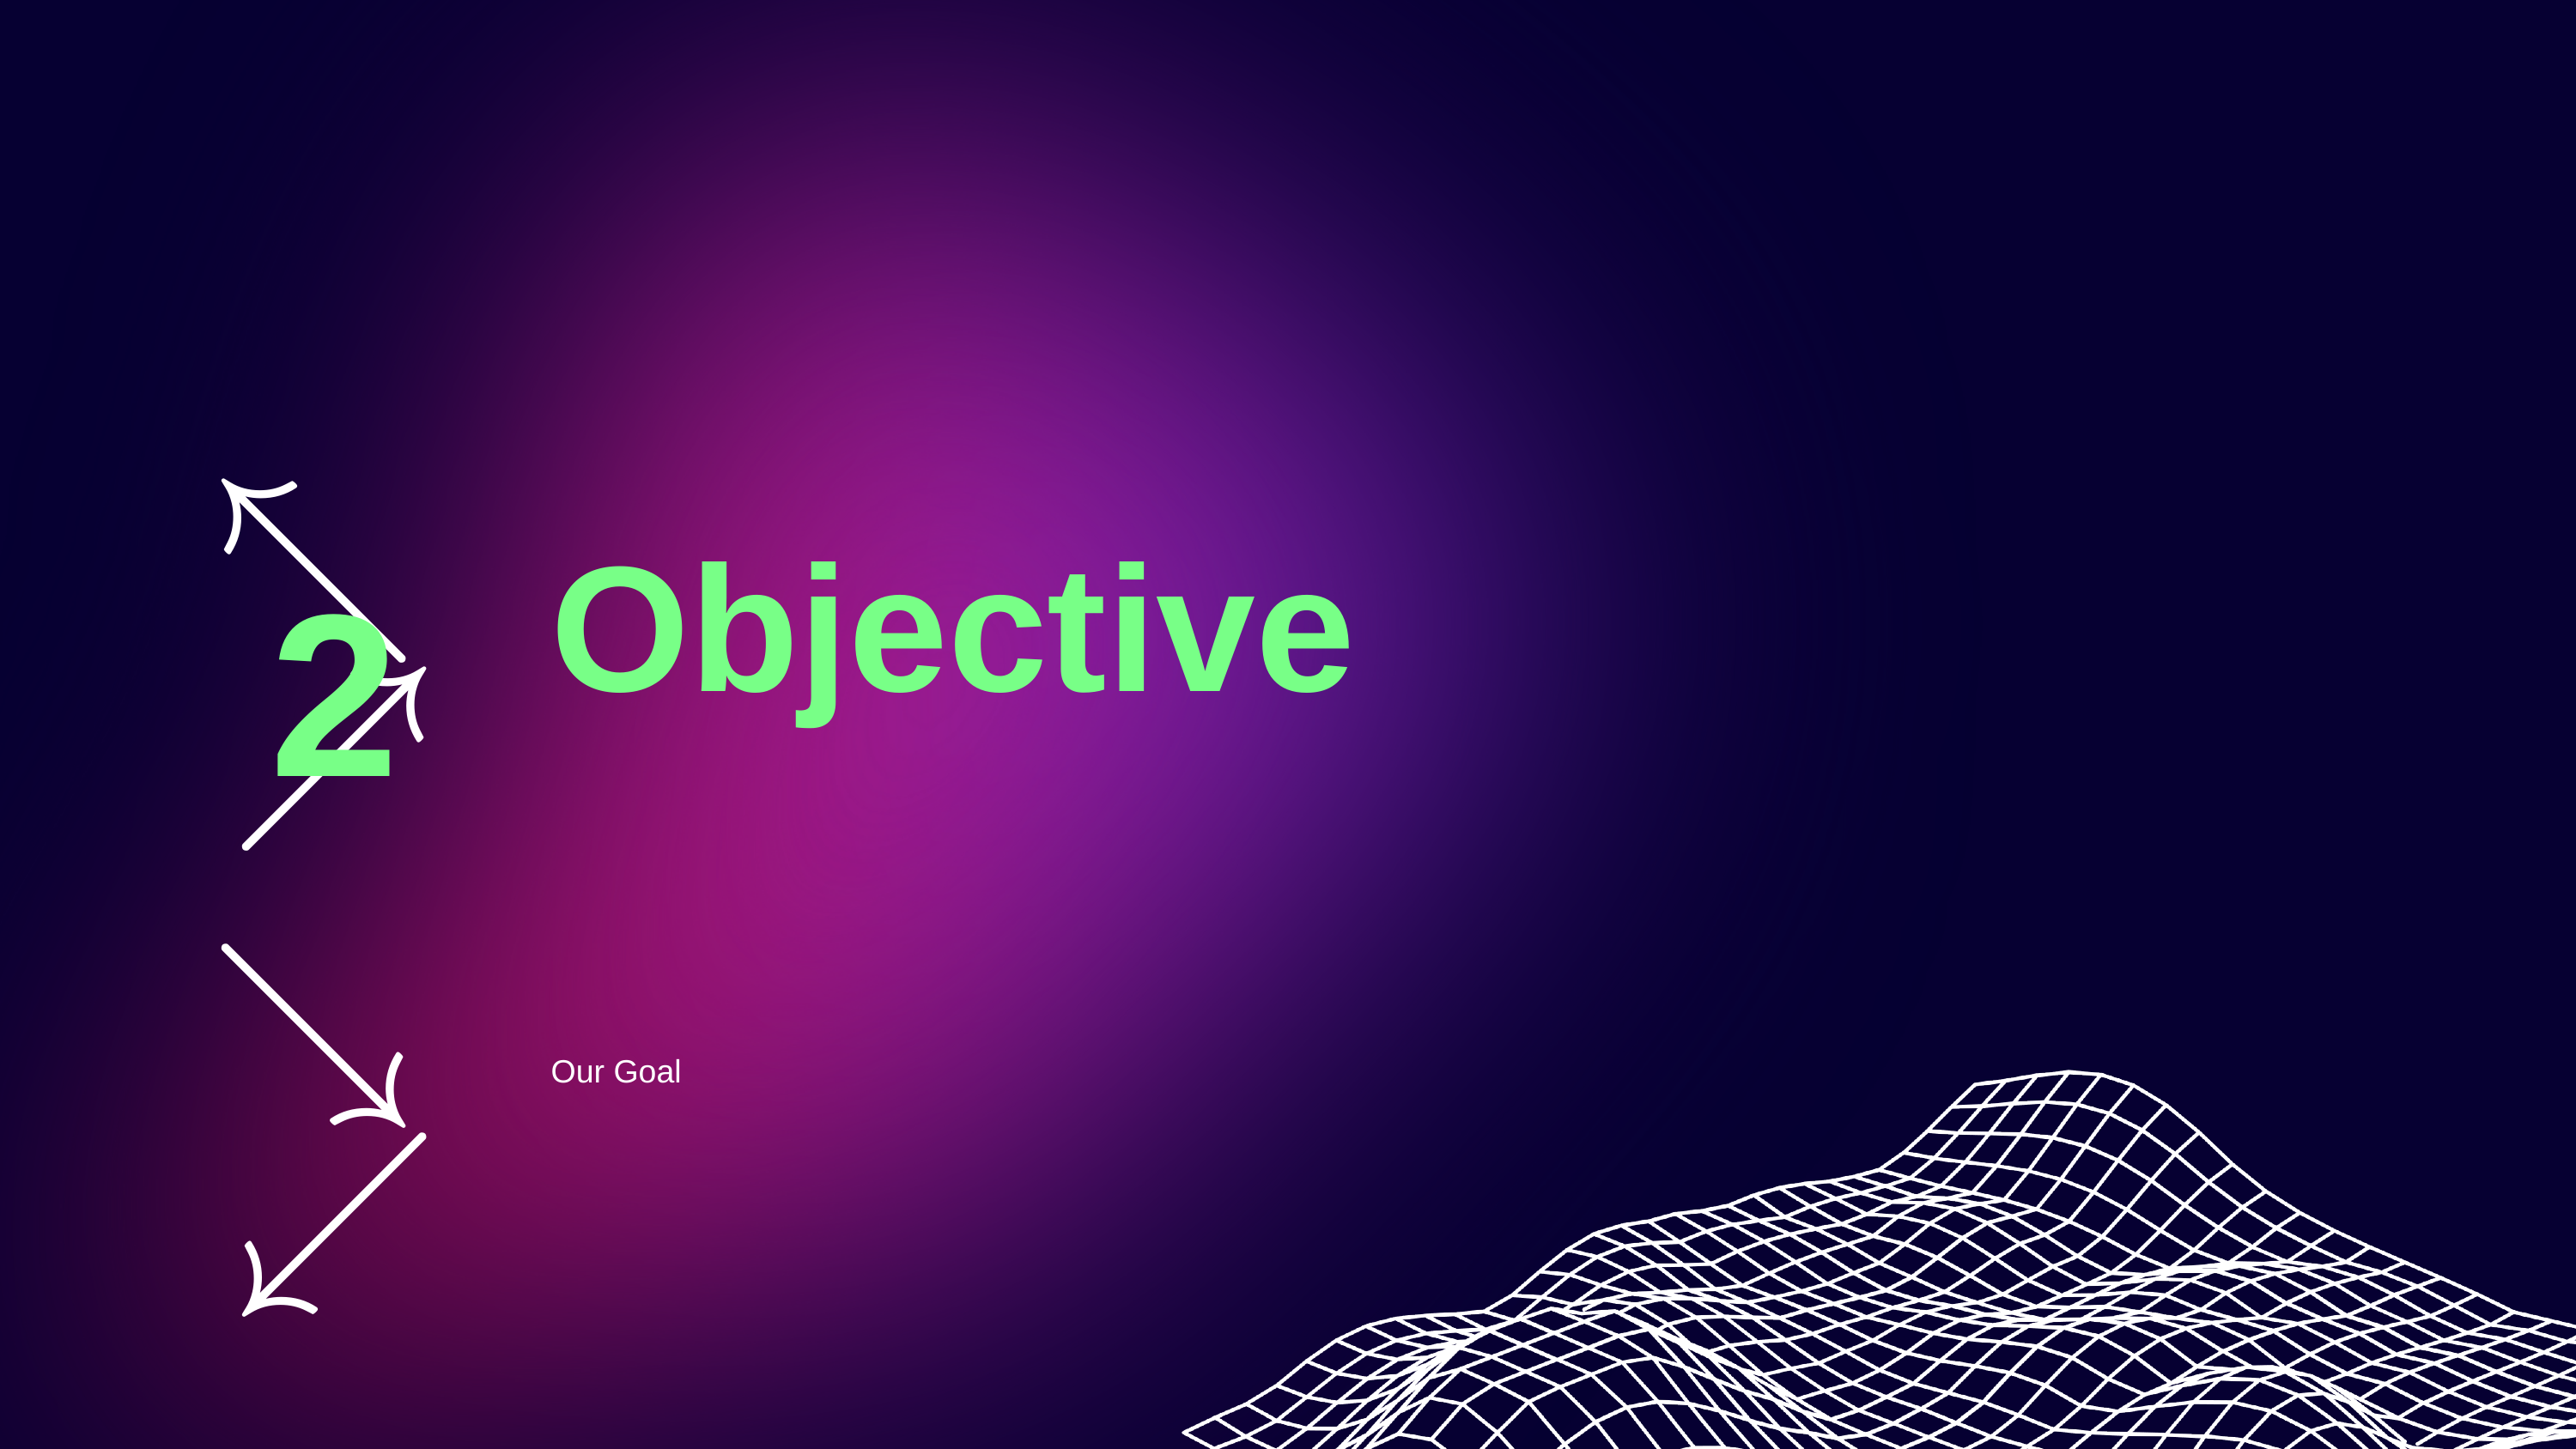

↖  ↗

↘  ↙
Objective
2
Our Goal